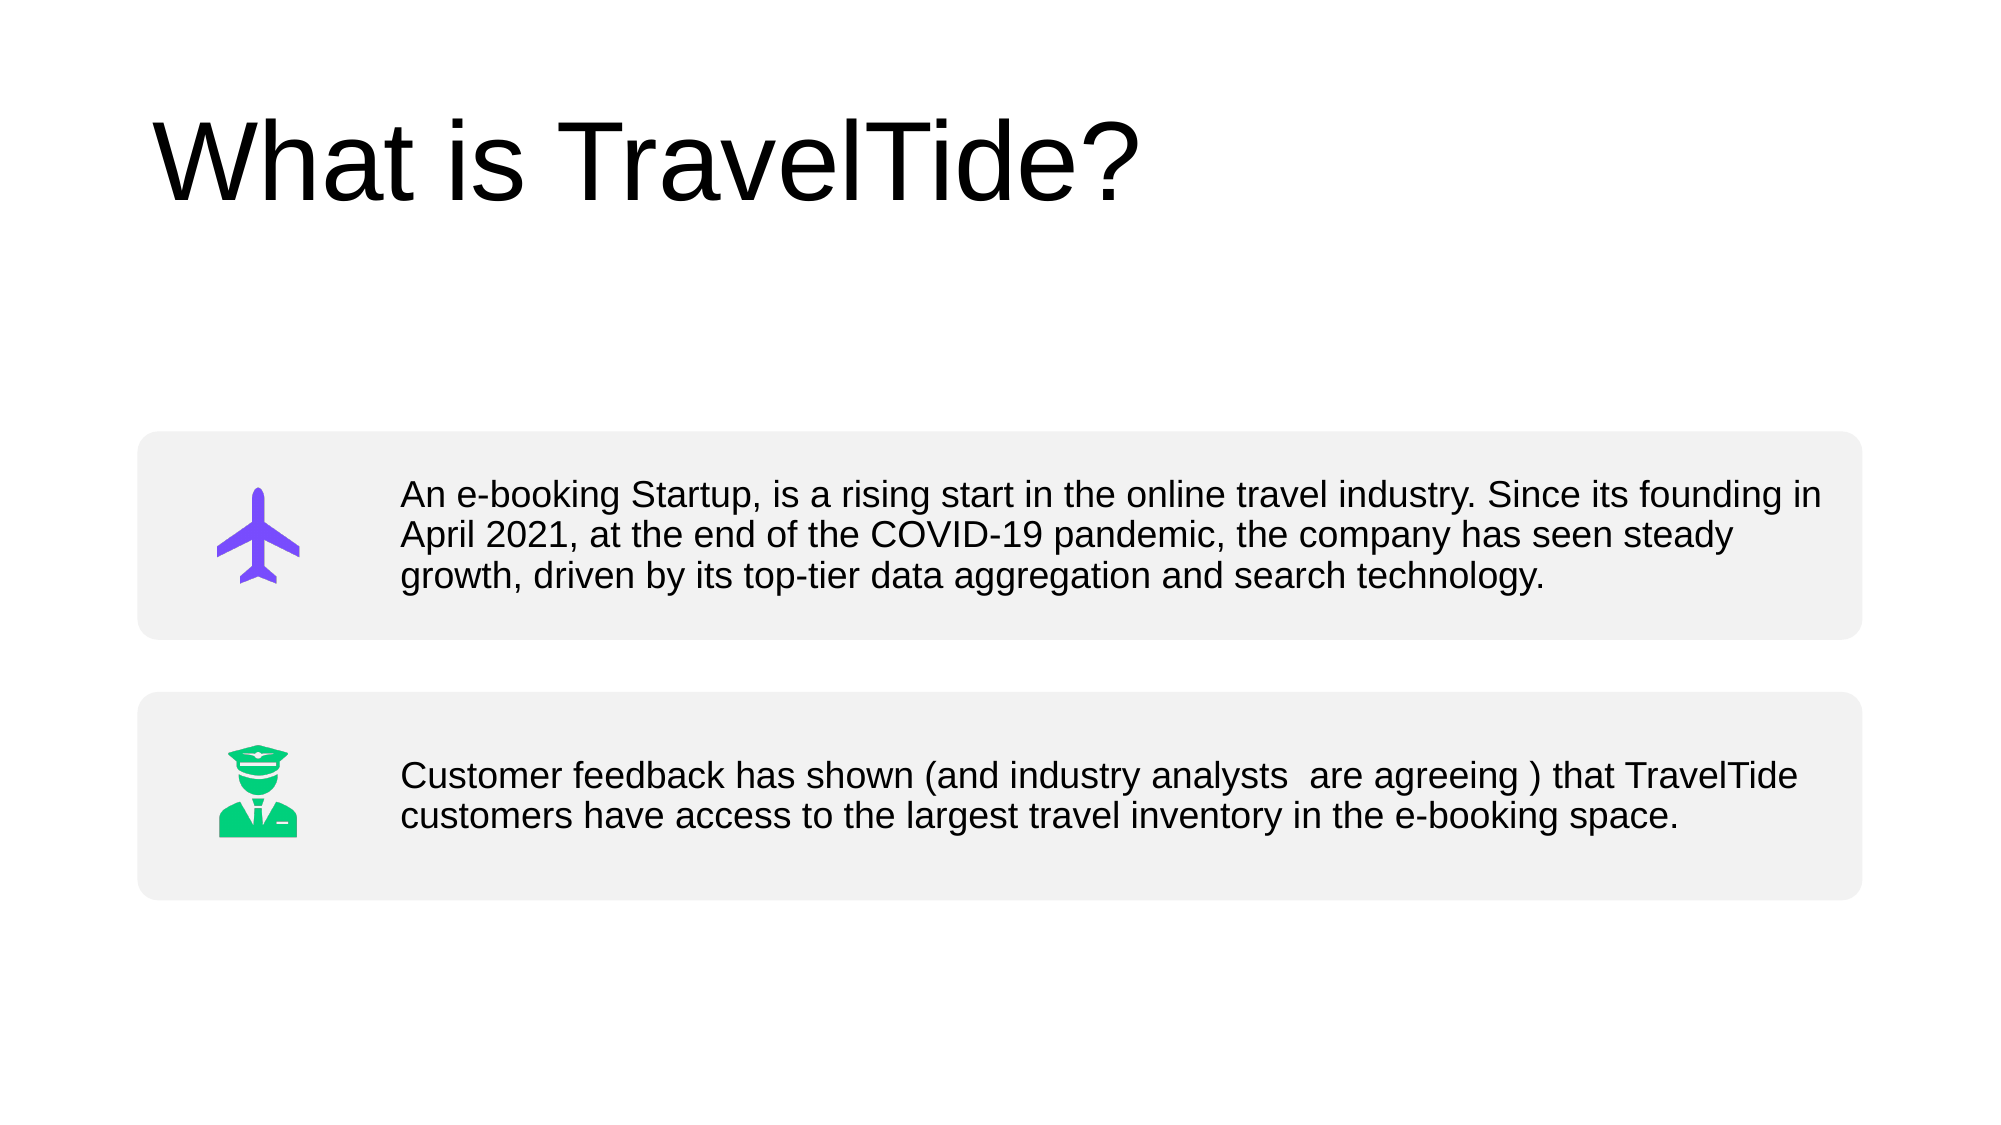

# What is TravelTide?
An e-booking Startup, is a rising start in the online travel industry. Since its founding in April 2021, at the end of the COVID-19 pandemic, the company has seen steady growth, driven by its top-tier data aggregation and search technology.
Customer feedback has shown (and industry analysts  are agreeing ) that TravelTide customers have access to the largest travel inventory in the e-booking space.